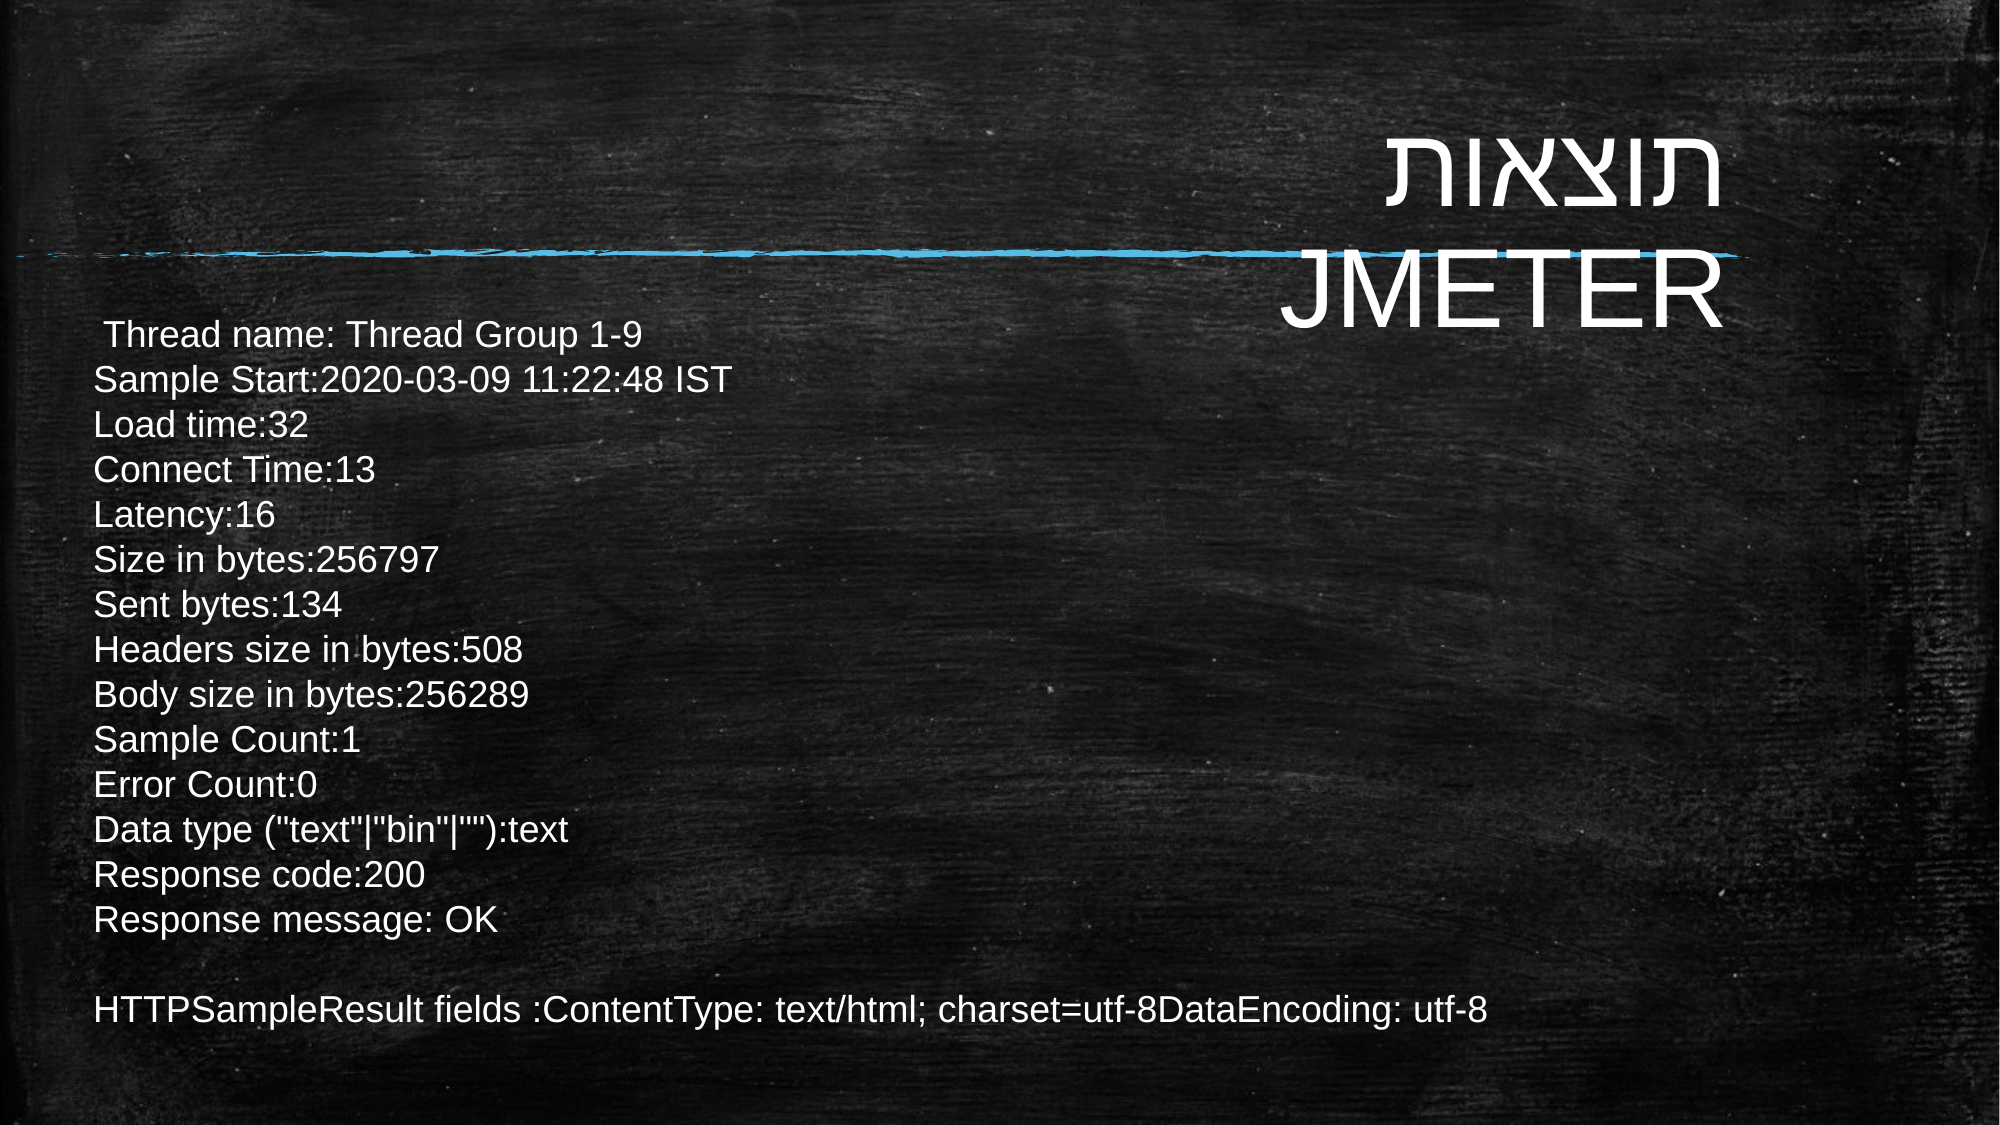

תוצאות JMETER
Thread name: Thread Group 1-9
Sample Start:2020-03-09 11:22:48 IST
Load time:32
Connect Time:13
Latency:16
Size in bytes:256797
Sent bytes:134
Headers size in bytes:508
Body size in bytes:256289
Sample Count:1
Error Count:0
Data type ("text"|"bin"|""):text
Response code:200
Response message: OK

HTTPSampleResult fields :ContentType: text/html; charset=utf-8DataEncoding: utf-8